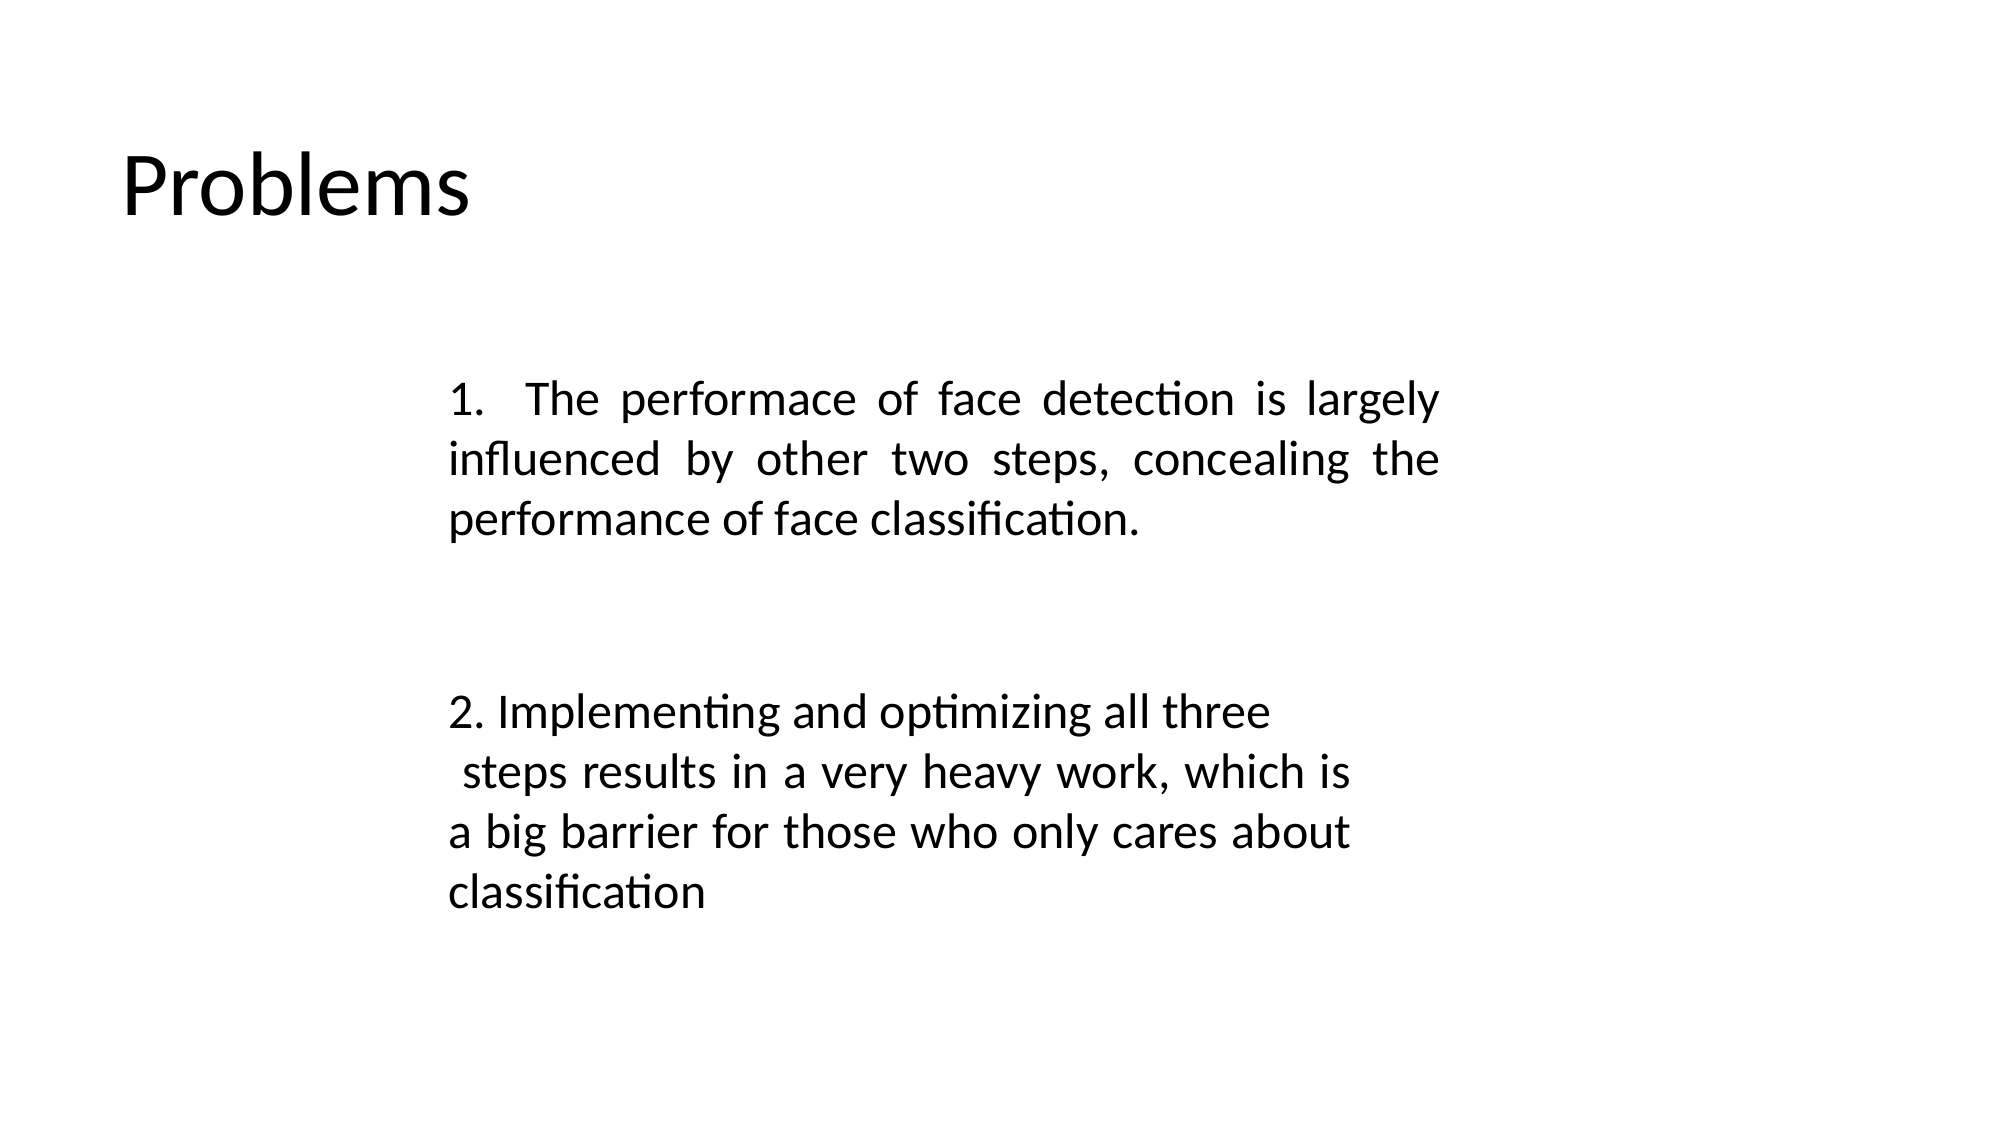

Problems
1.  The performace of face detection is largely influenced by other two steps, concealing the performance of face classification.
2. Implementing and optimizing all three         steps results in a very heavy work, which is a big barrier for those who only cares about classification